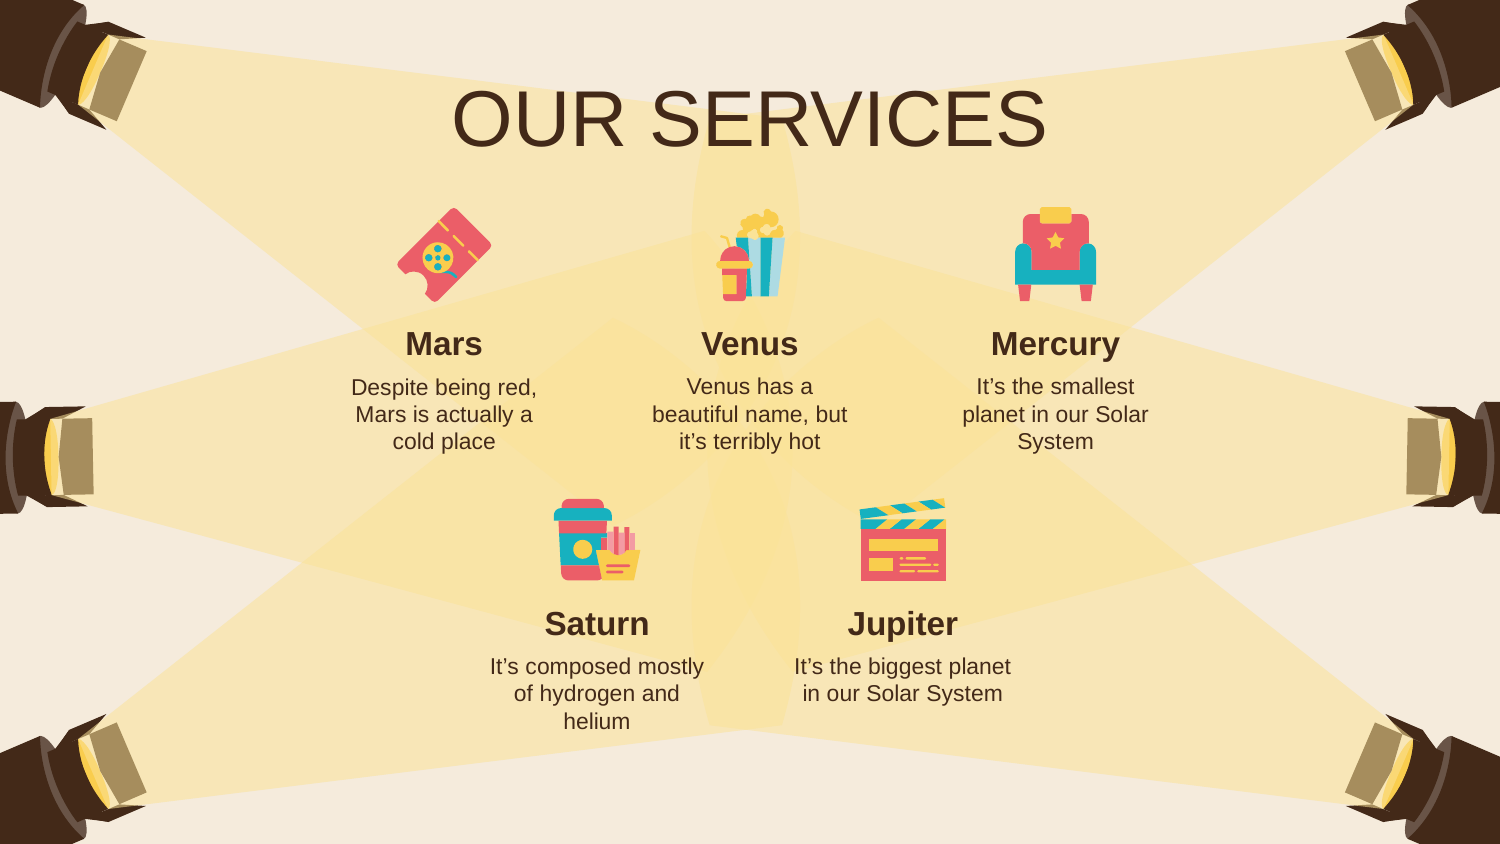

# OUR SERVICES

Mars
Venus
Mercury
Venus has a beautiful name, but it’s terribly hot
It’s the smallest planet in our Solar System
Despite being red, Mars is actually a cold place

Saturn
Jupiter
It’s composed mostly of hydrogen and helium
It’s the biggest planet in our Solar System